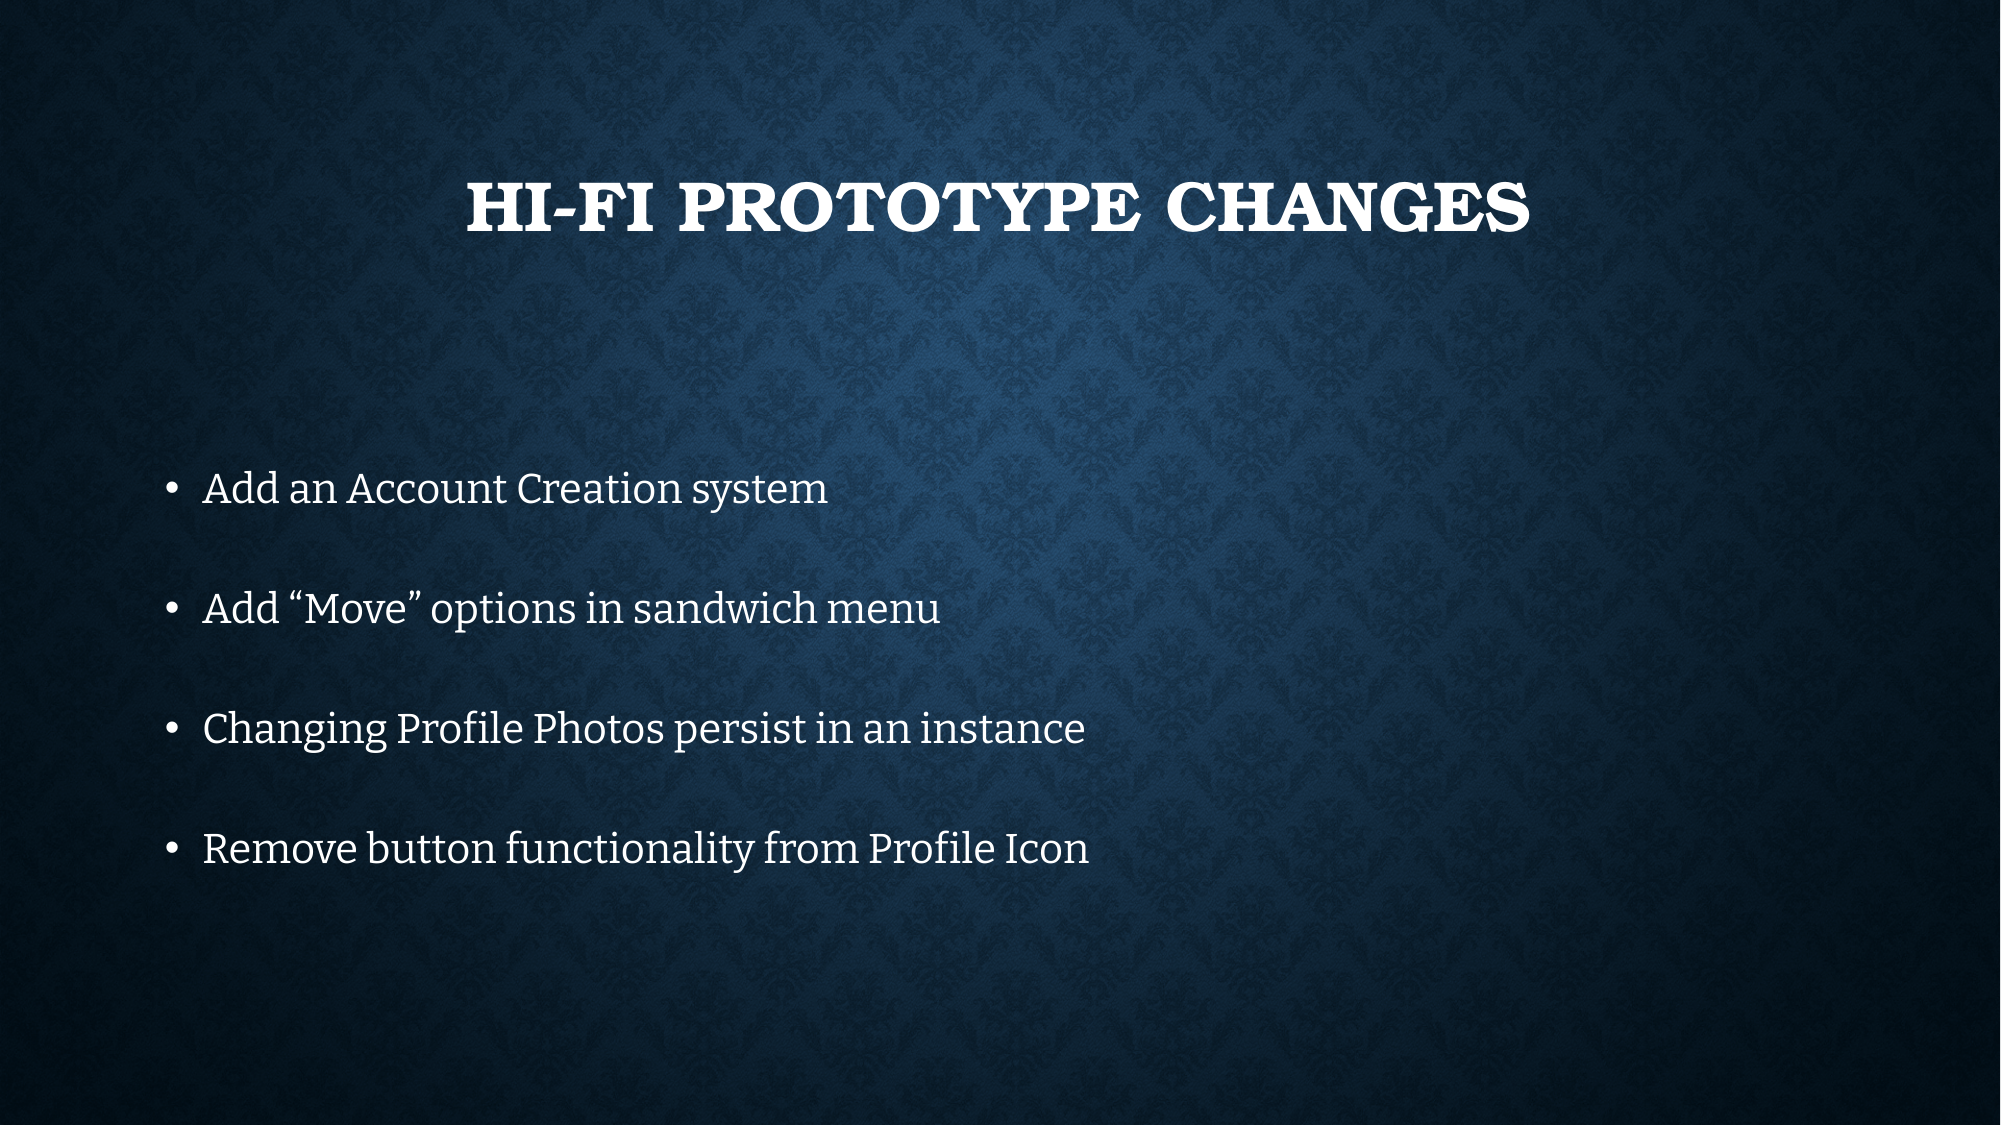

Hi-fi prototype changes
Add an Account Creation system

Add “Move” options in sandwich menu

Changing Profile Photos persist in an instance

Remove button functionality from Profile Icon